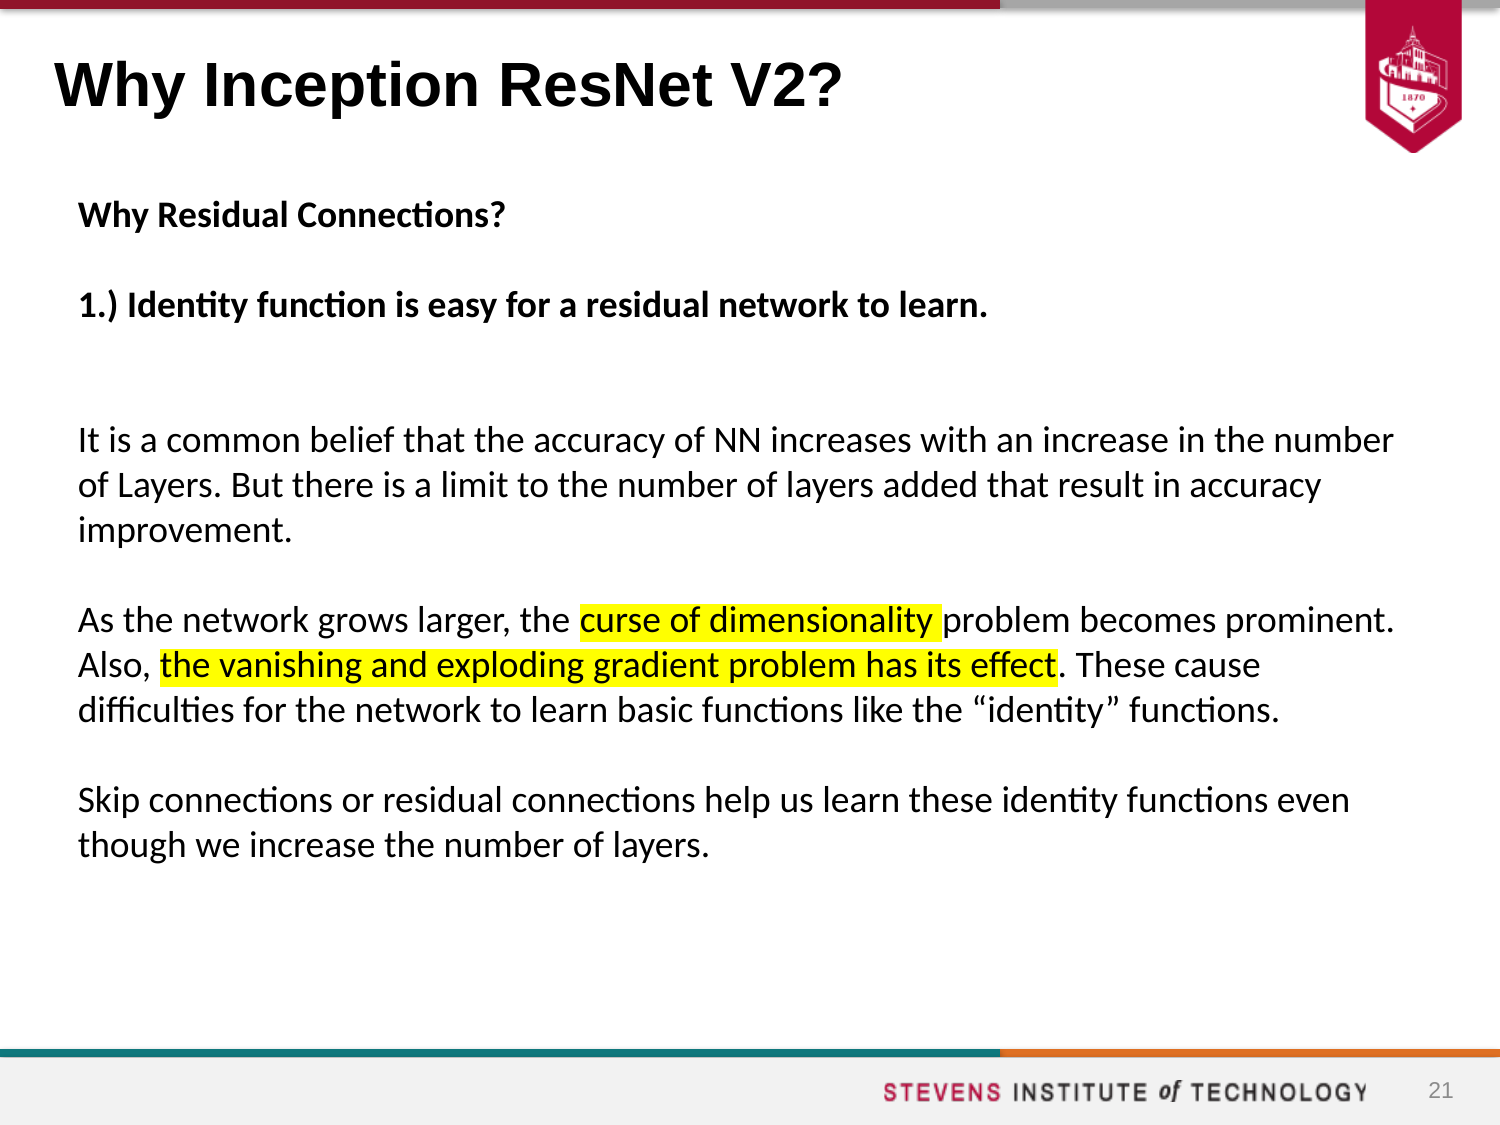

# Why Inception ResNet V2?
Why Residual Connections?

1.) Identity function is easy for a residual network to learn.

It is a common belief that the accuracy of NN increases with an increase in the number of Layers. But there is a limit to the number of layers added that result in accuracy improvement.

As the network grows larger, the curse of dimensionality problem becomes prominent. Also, the vanishing and exploding gradient problem has its effect. These cause difficulties for the network to learn basic functions like the “identity” functions.

Skip connections or residual connections help us learn these identity functions even though we increase the number of layers.

21